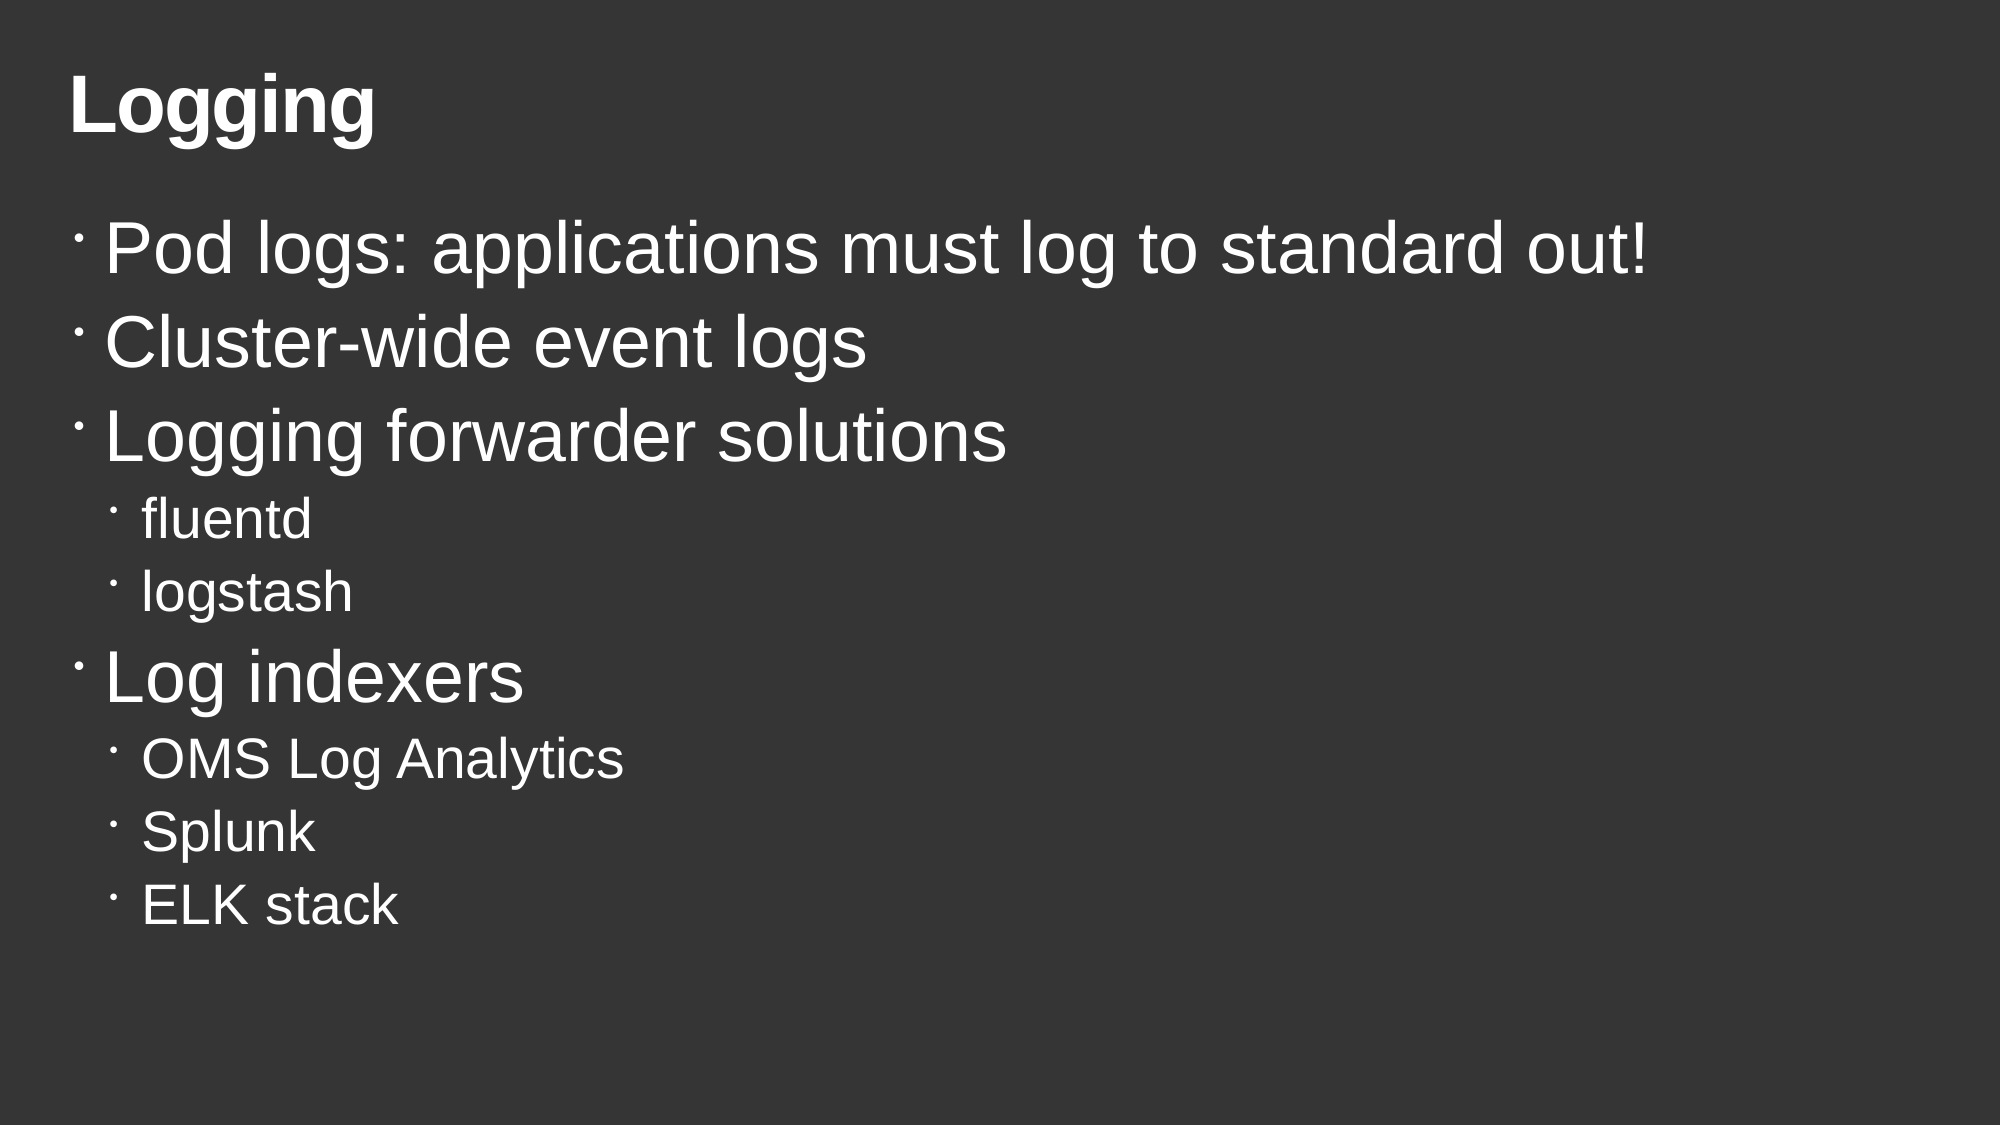

# Logging
Pod logs: applications must log to standard out!
Cluster-wide event logs
Logging forwarder solutions
fluentd
logstash
Log indexers
OMS Log Analytics
Splunk
ELK stack